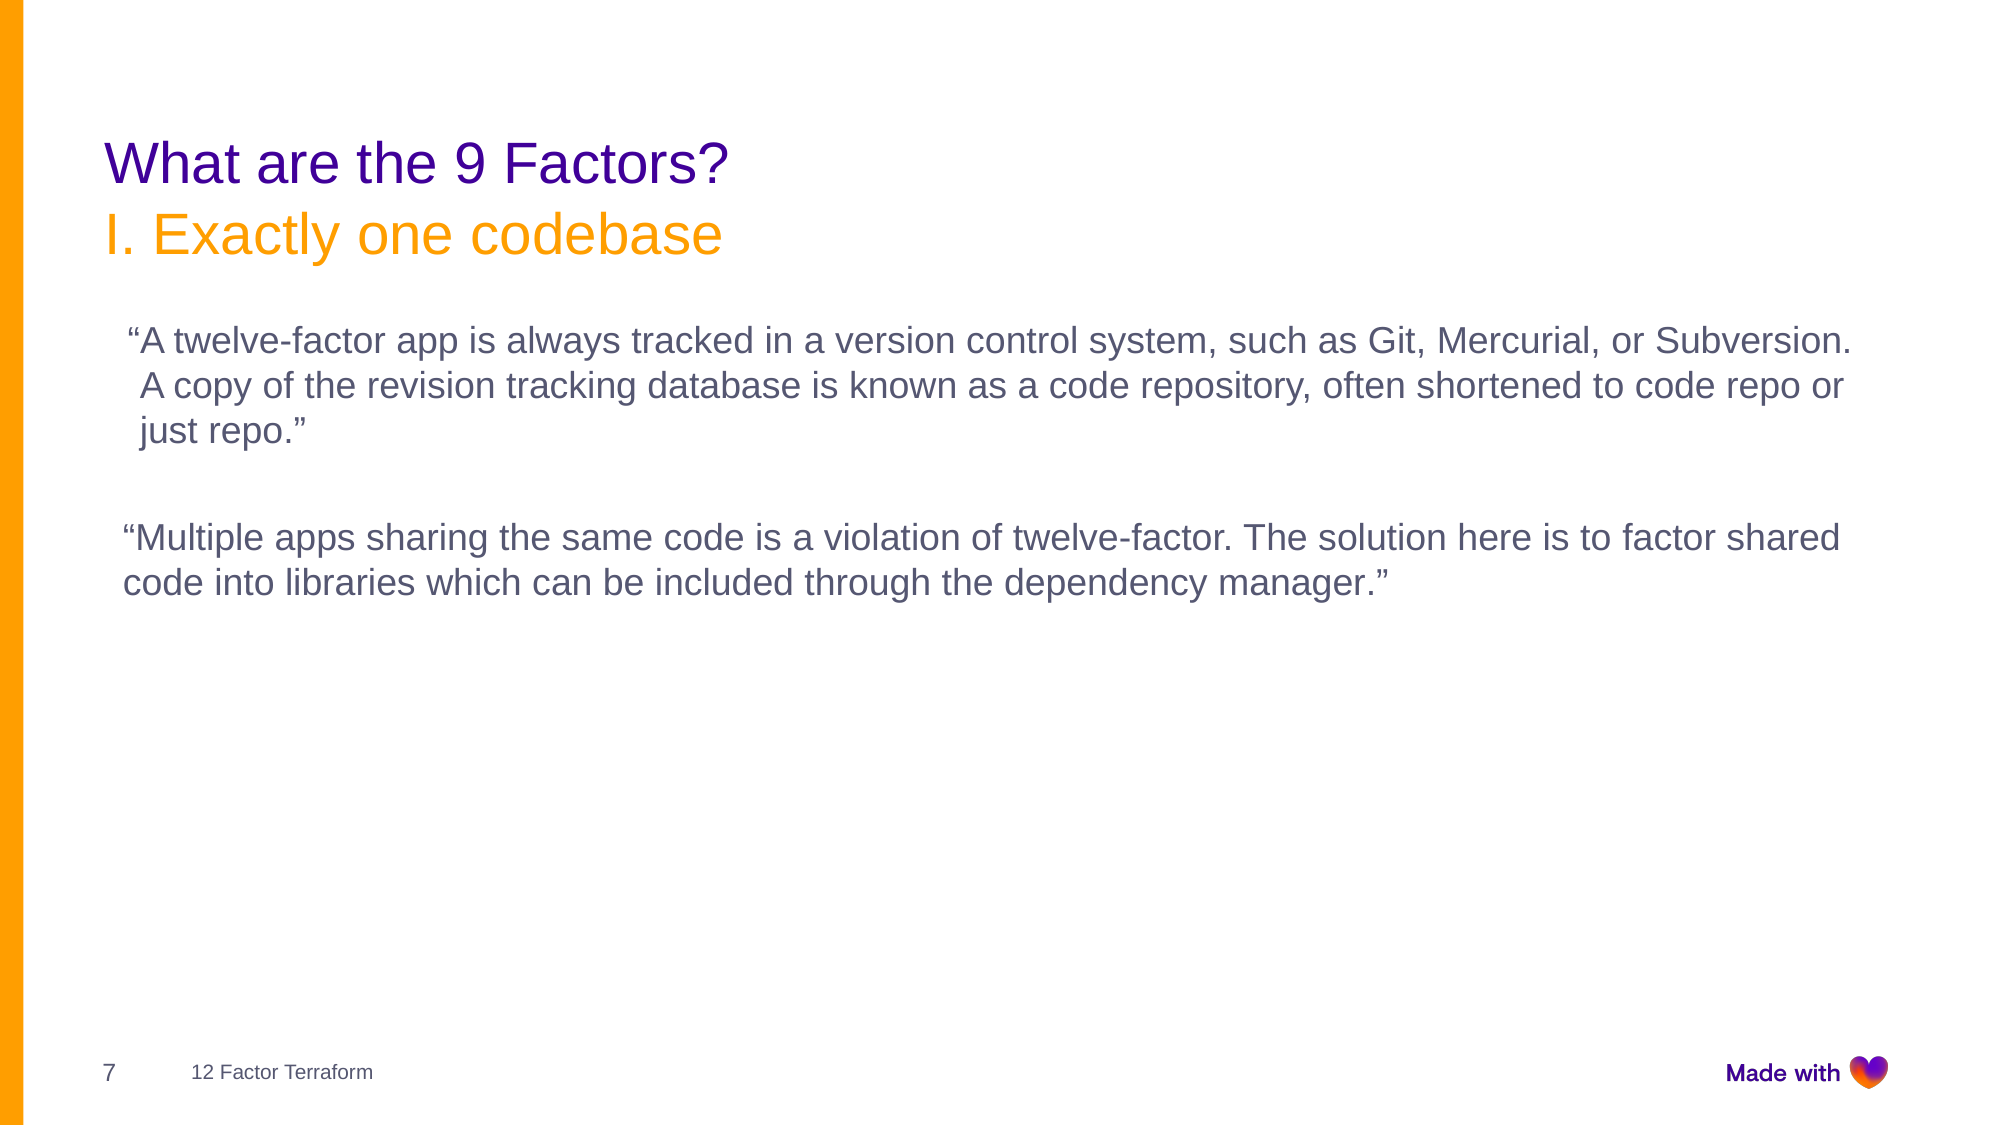

# What are the 9 Factors?
I. Exactly one codebase
“A twelve-factor app is always tracked in a version control system, such as Git, Mercurial, or Subversion. A copy of the revision tracking database is known as a code repository, often shortened to code repo or just repo.”
“Multiple apps sharing the same code is a violation of twelve-factor. The solution here is to factor shared code into libraries which can be included through the dependency manager.”
7
12 Factor Terraform